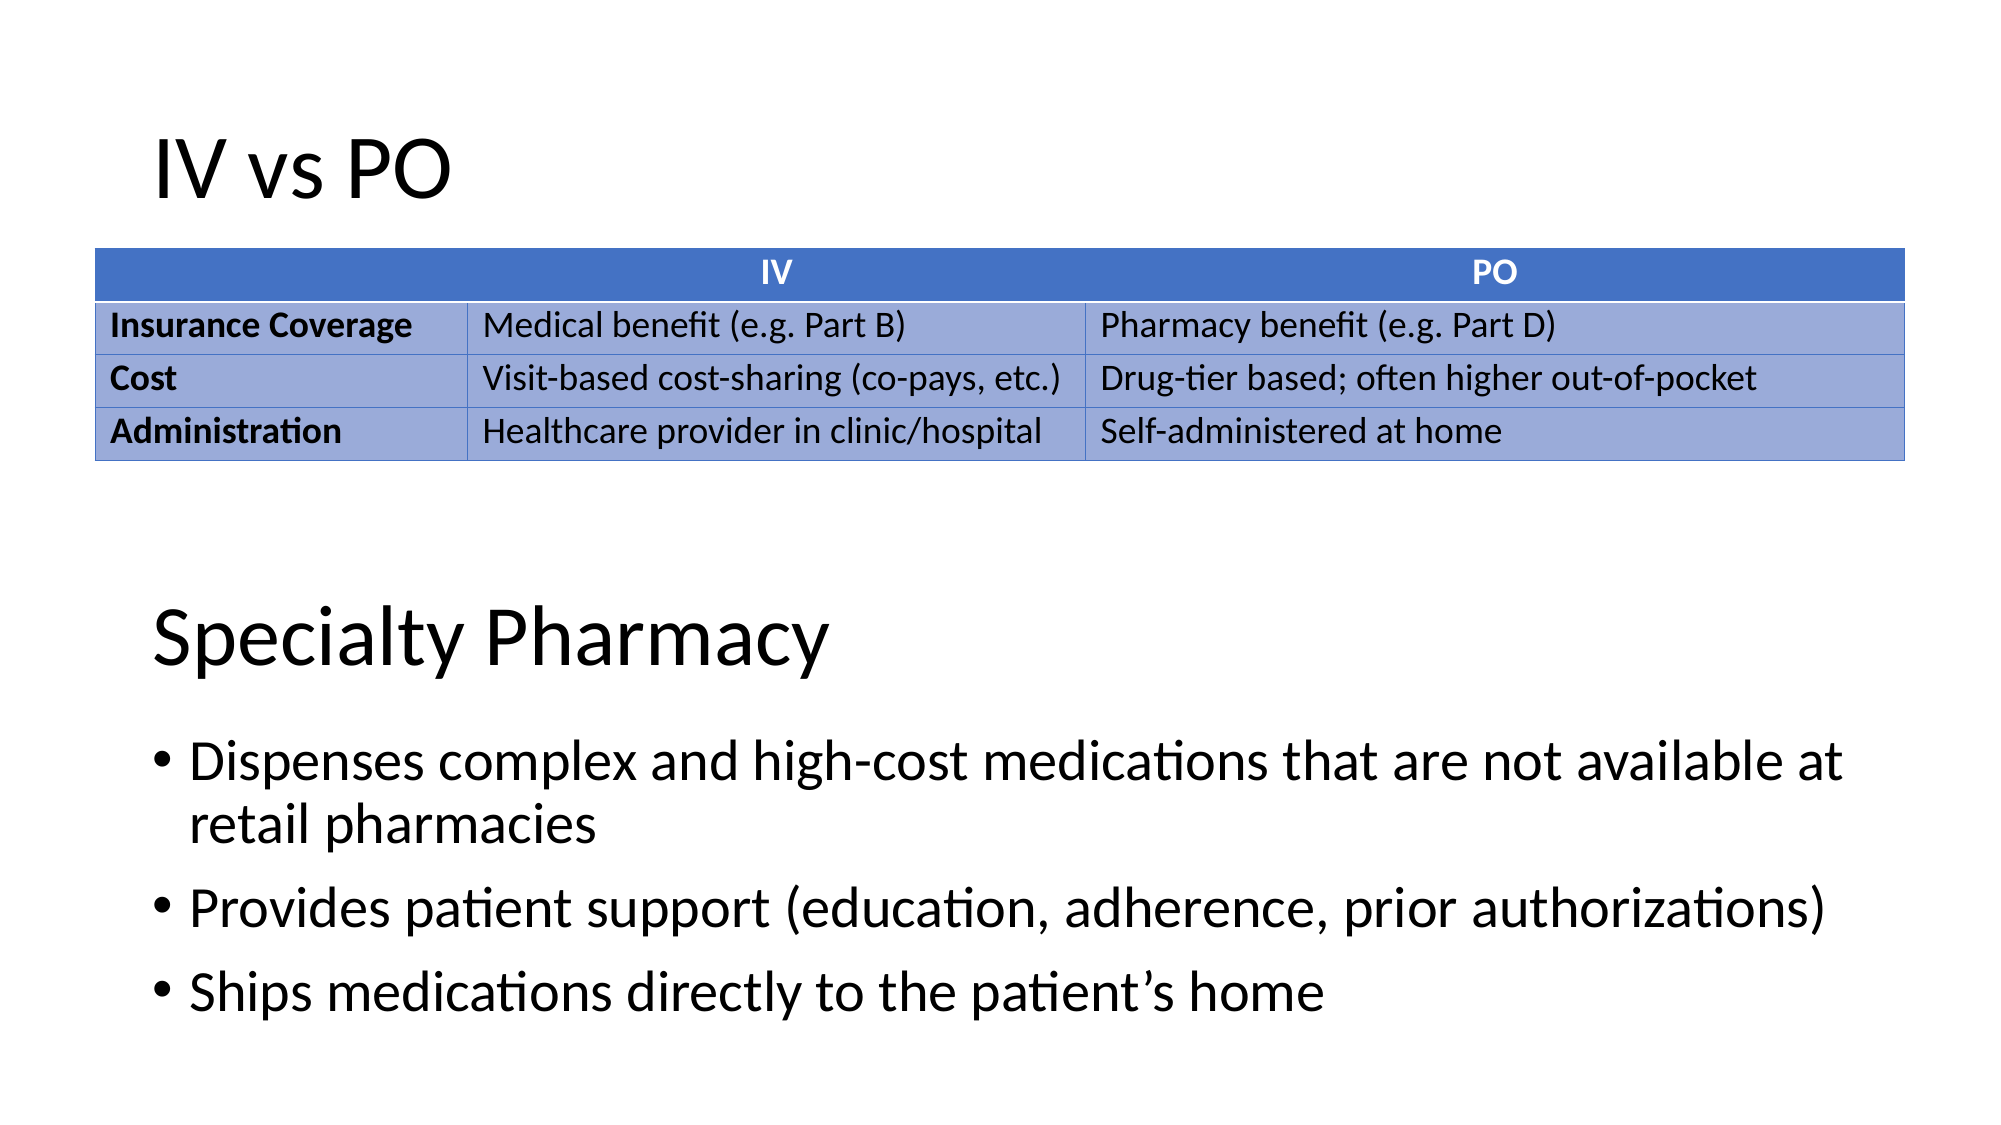

# IV vs PO
|  | IV | PO |
| --- | --- | --- |
| Insurance Coverage | Medical benefit (e.g. Part B) | Pharmacy benefit (e.g. Part D) |
| Cost | Visit-based cost-sharing (co-pays, etc.) | Drug-tier based; often higher out-of-pocket |
| Administration | Healthcare provider in clinic/hospital | Self-administered at home |
Specialty Pharmacy
Dispenses complex and high-cost medications that are not available at retail pharmacies
Provides patient support (education, adherence, prior authorizations)
Ships medications directly to the patient’s home